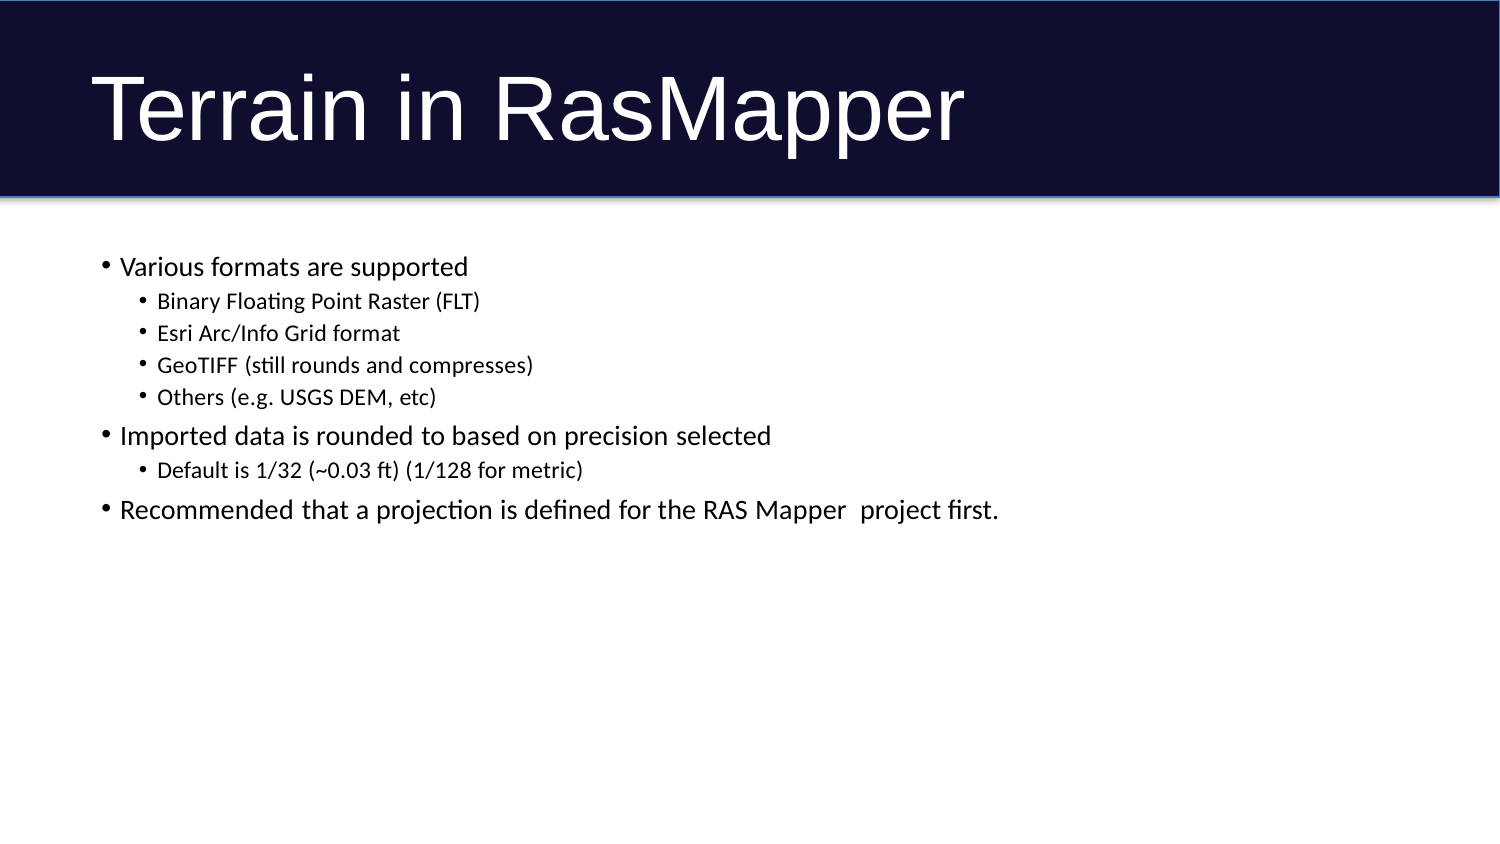

# Terrain in RasMapper
Various formats are supported
Binary Floating Point Raster (FLT)
Esri Arc/Info Grid format
GeoTIFF (still rounds and compresses)
Others (e.g. USGS DEM, etc)
Imported data is rounded to based on precision selected
Default is 1/32 (~0.03 ft) (1/128 for metric)
Recommended that a projection is defined for the RAS Mapper  project first.